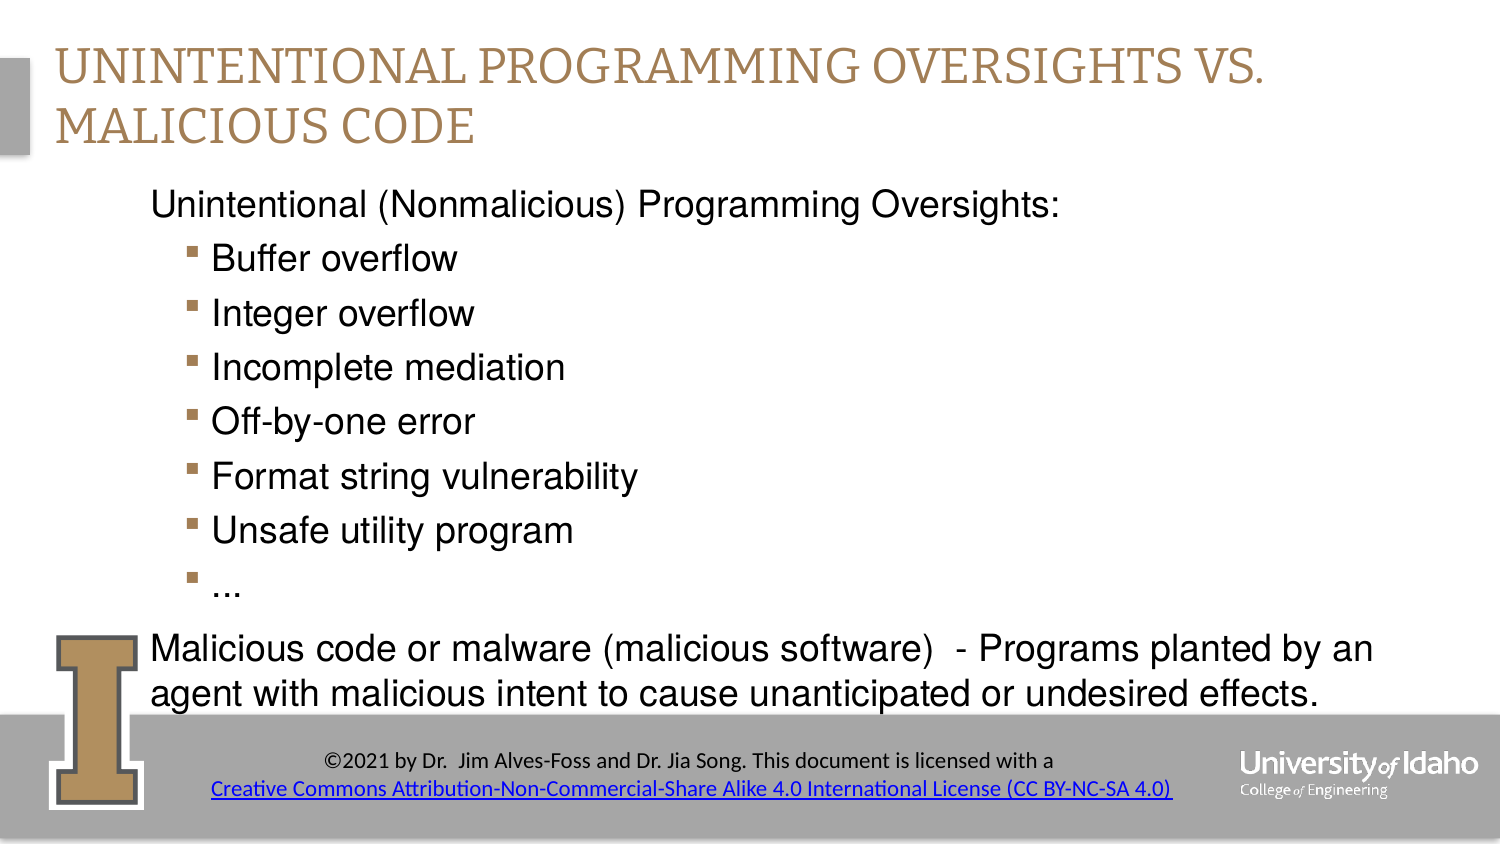

# Unintentional Programming Oversights Vs. Malicious Code
Unintentional (Nonmalicious) Programming Oversights:
Buffer overflow
Integer overflow
Incomplete mediation
Off-by-one error
Format string vulnerability
Unsafe utility program
...
Malicious code or malware (malicious software)  - Programs planted by an agent with malicious intent to cause unanticipated or undesired effects.